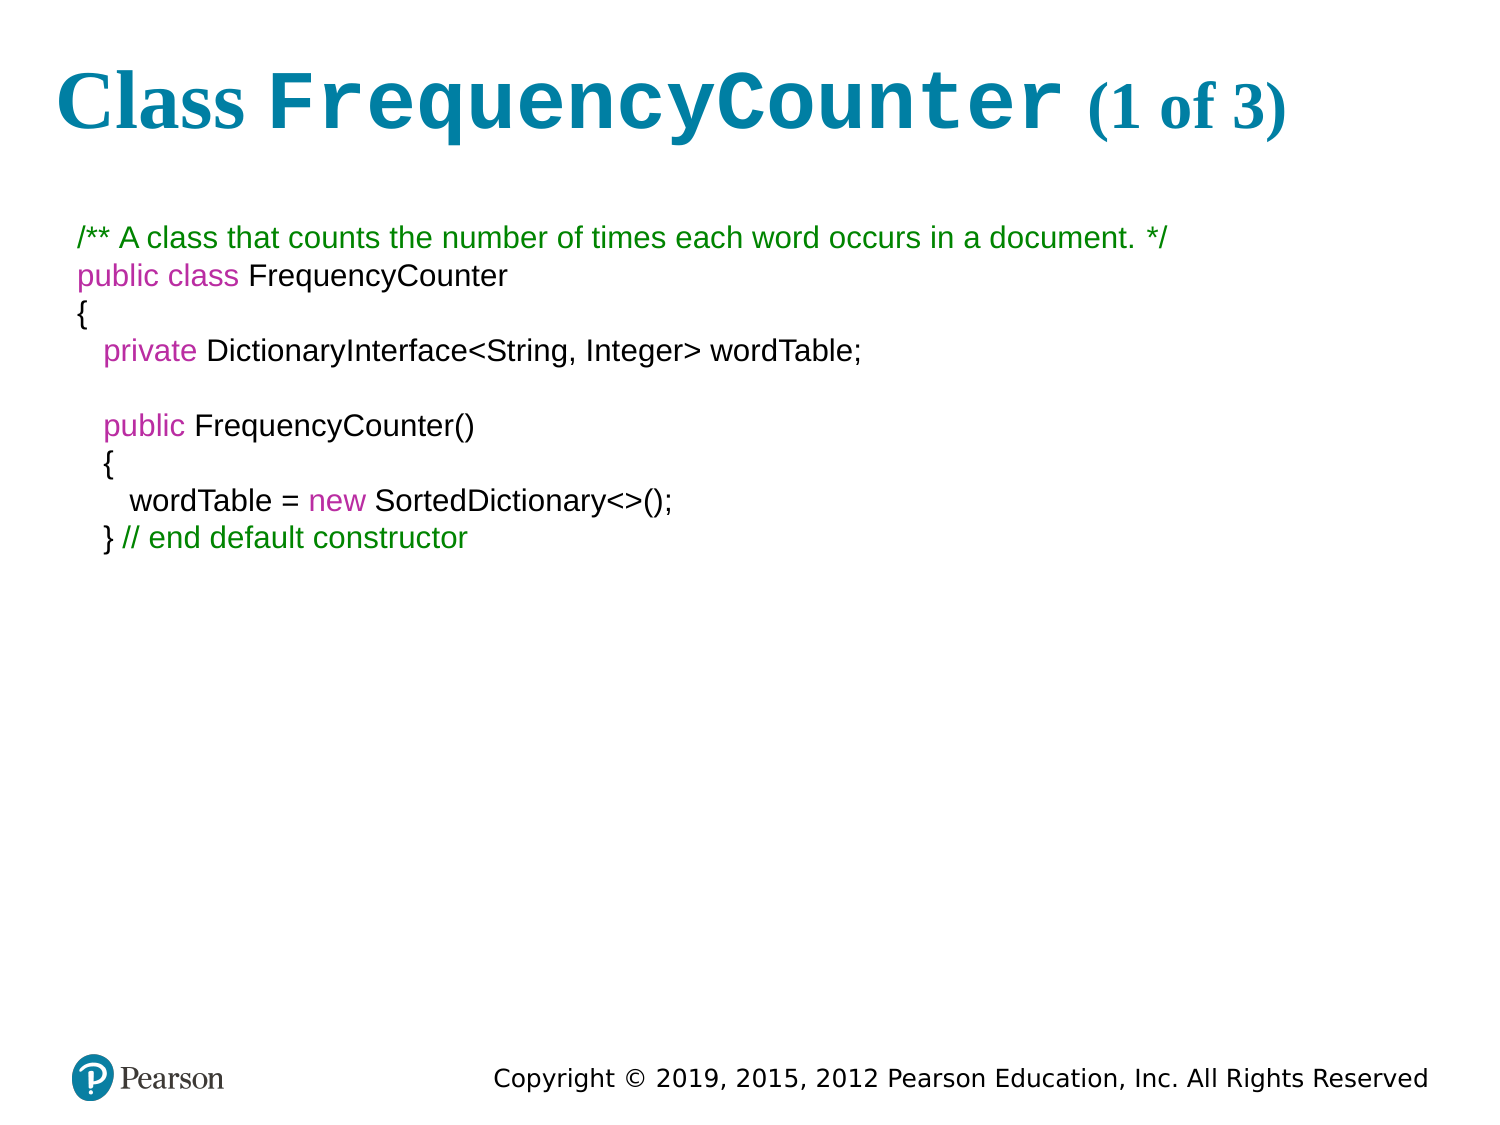

# Class FrequencyCounter (1 of 3)
/** A class that counts the number of times each word occurs in a document. */
public class FrequencyCounter
{
   private DictionaryInterface<String, Integer> wordTable;

   public FrequencyCounter()
   {
      wordTable = new SortedDictionary<>();
   } // end default constructor